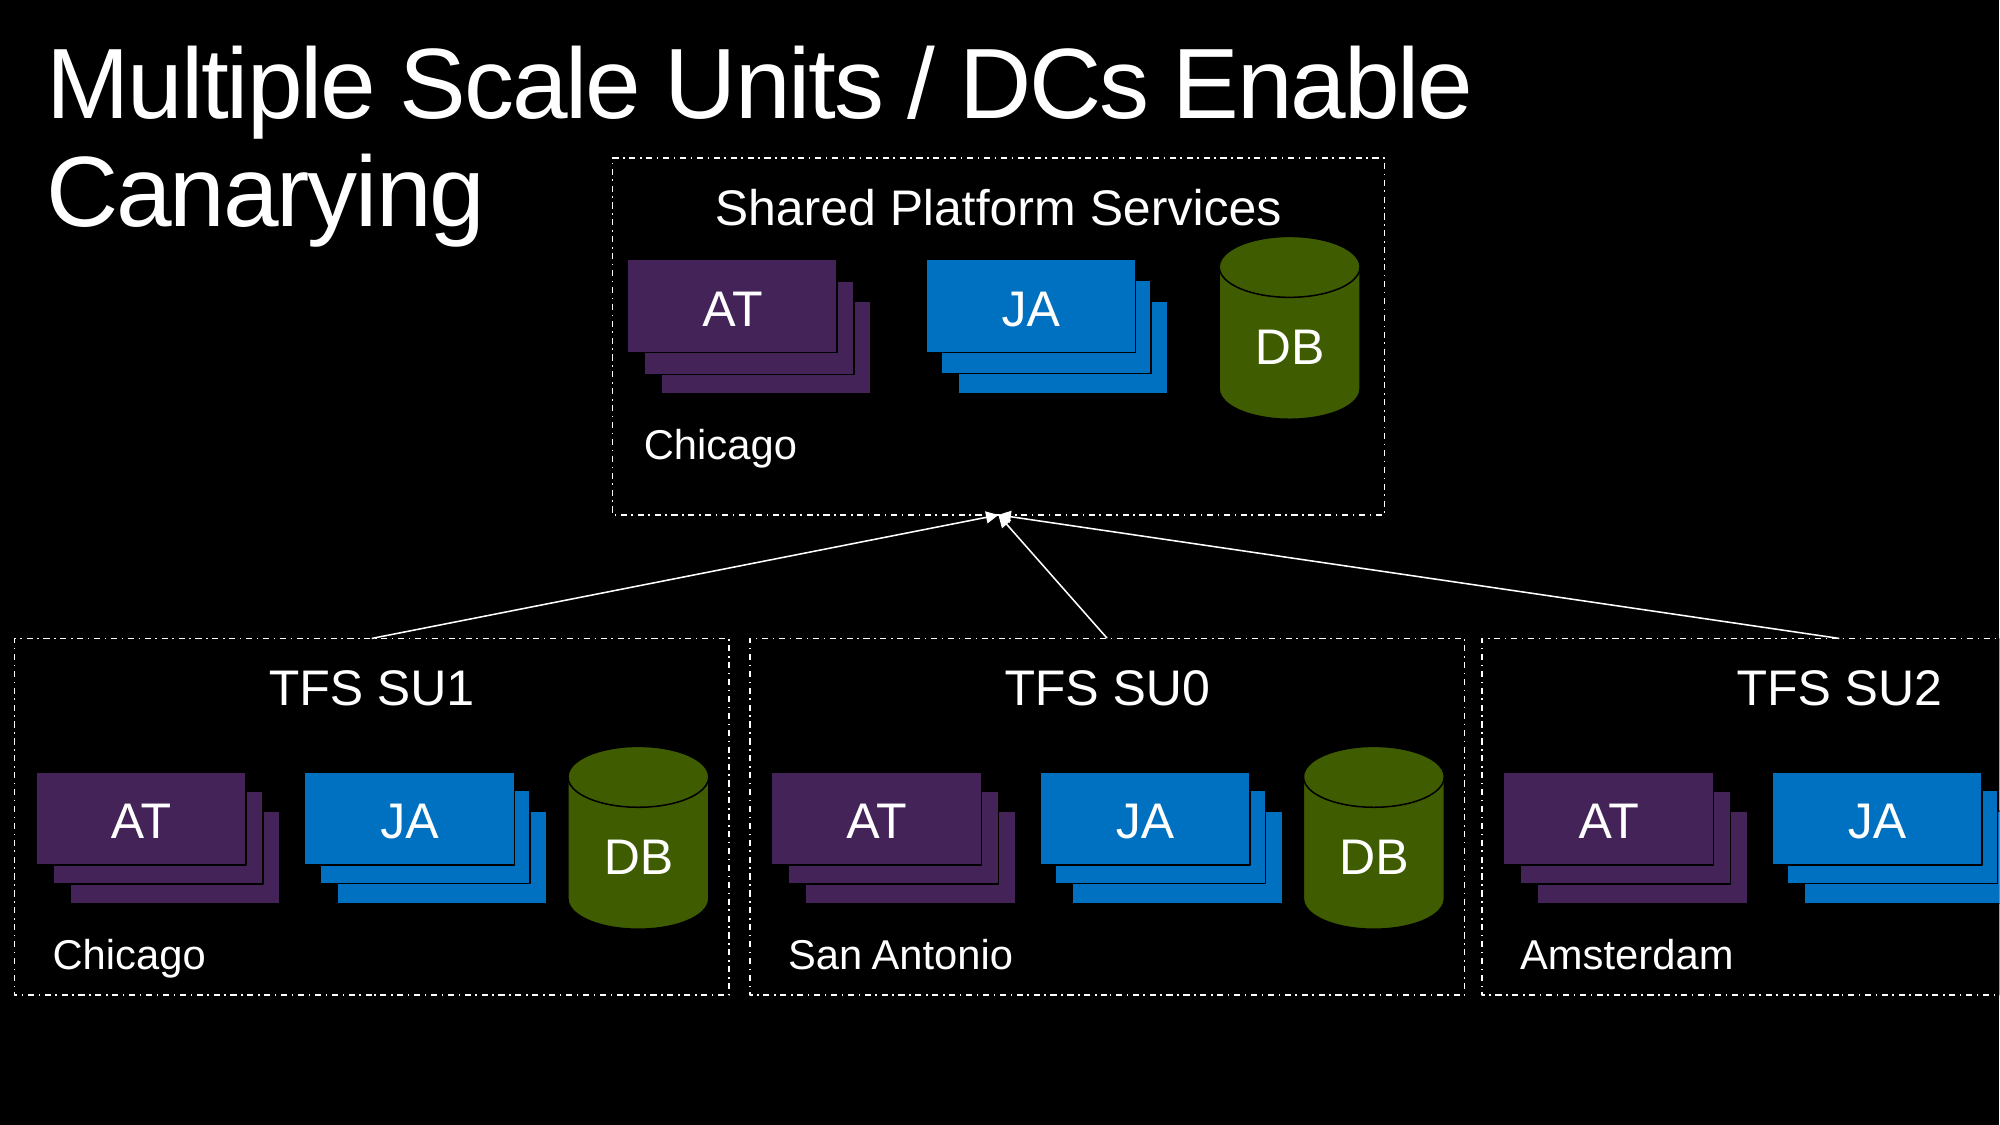

# Multiple Scale Units / DCs Enable Canarying
Shared Platform Services
DB
AT
JA
JA
AT
AT
JA
Chicago
TFS SU1
TFS SU0
TFS SU2
DB
DB
DB
AT
JA
AT
JA
AT
JA
JA
JA
JA
AT
AT
AT
AT
JA
AT
JA
AT
JA
Chicago
San Antonio
Amsterdam